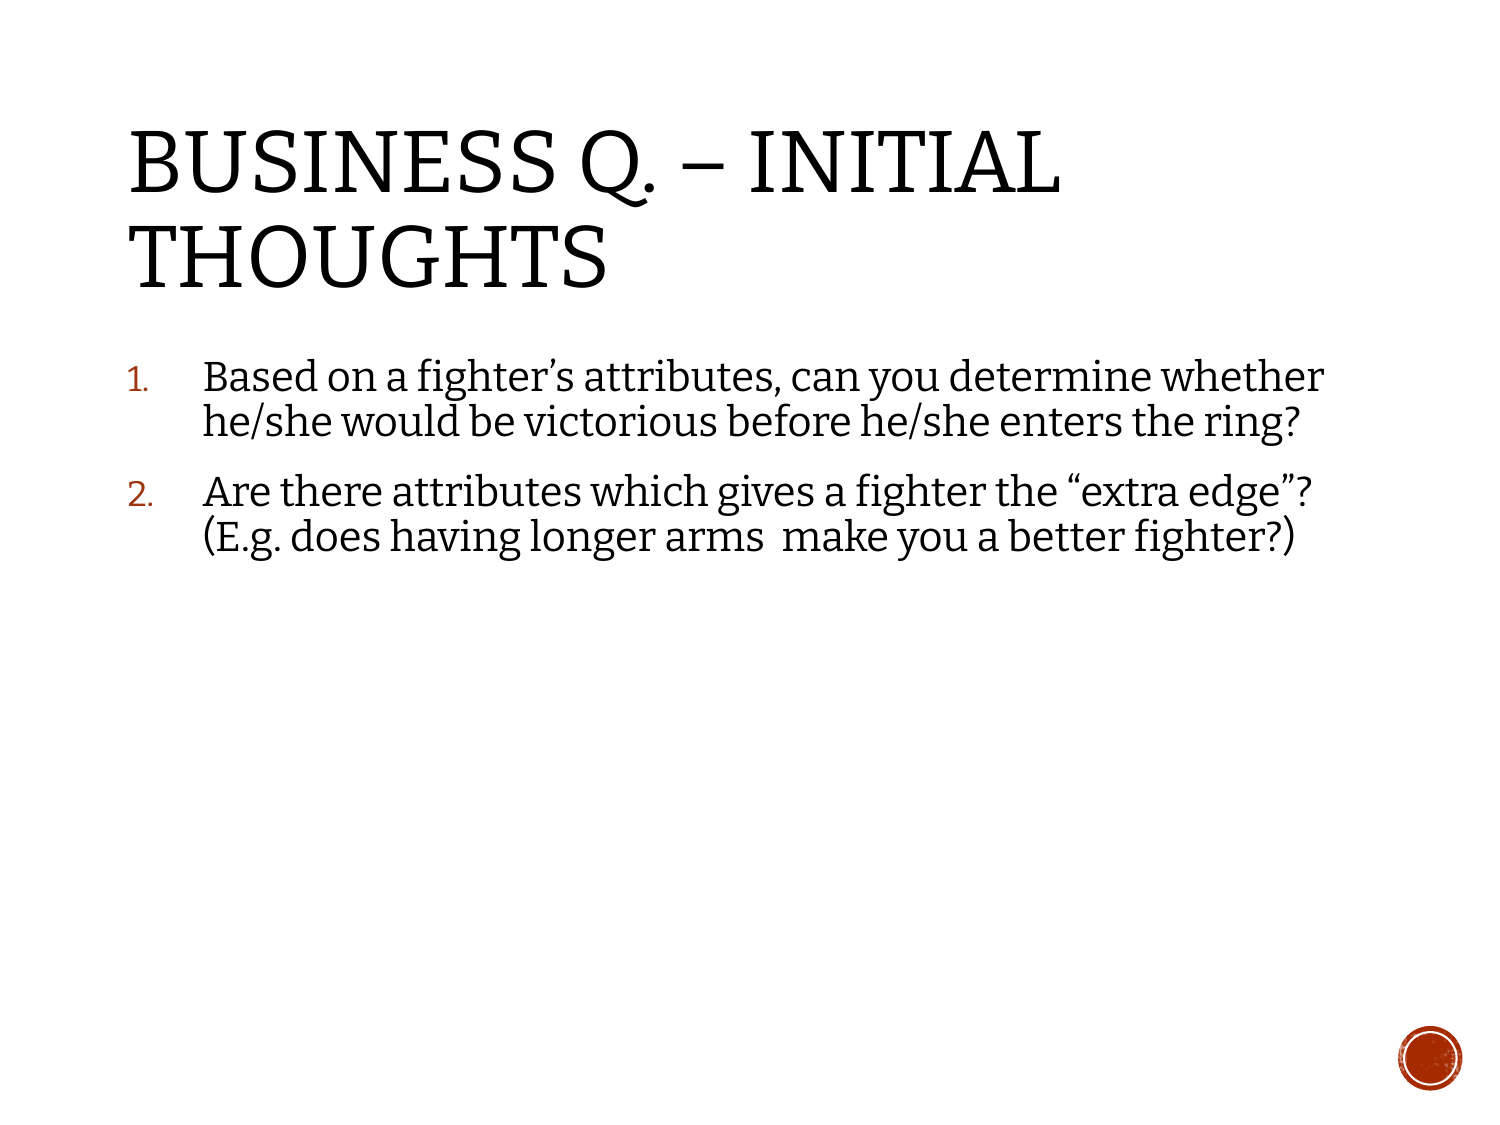

# Business Q. – Initial Thoughts
Based on a fighter’s attributes, can you determine whether he/she would be victorious before he/she enters the ring?
Are there attributes which gives a fighter the “extra edge”? (E.g. does having longer arms  make you a better fighter?)